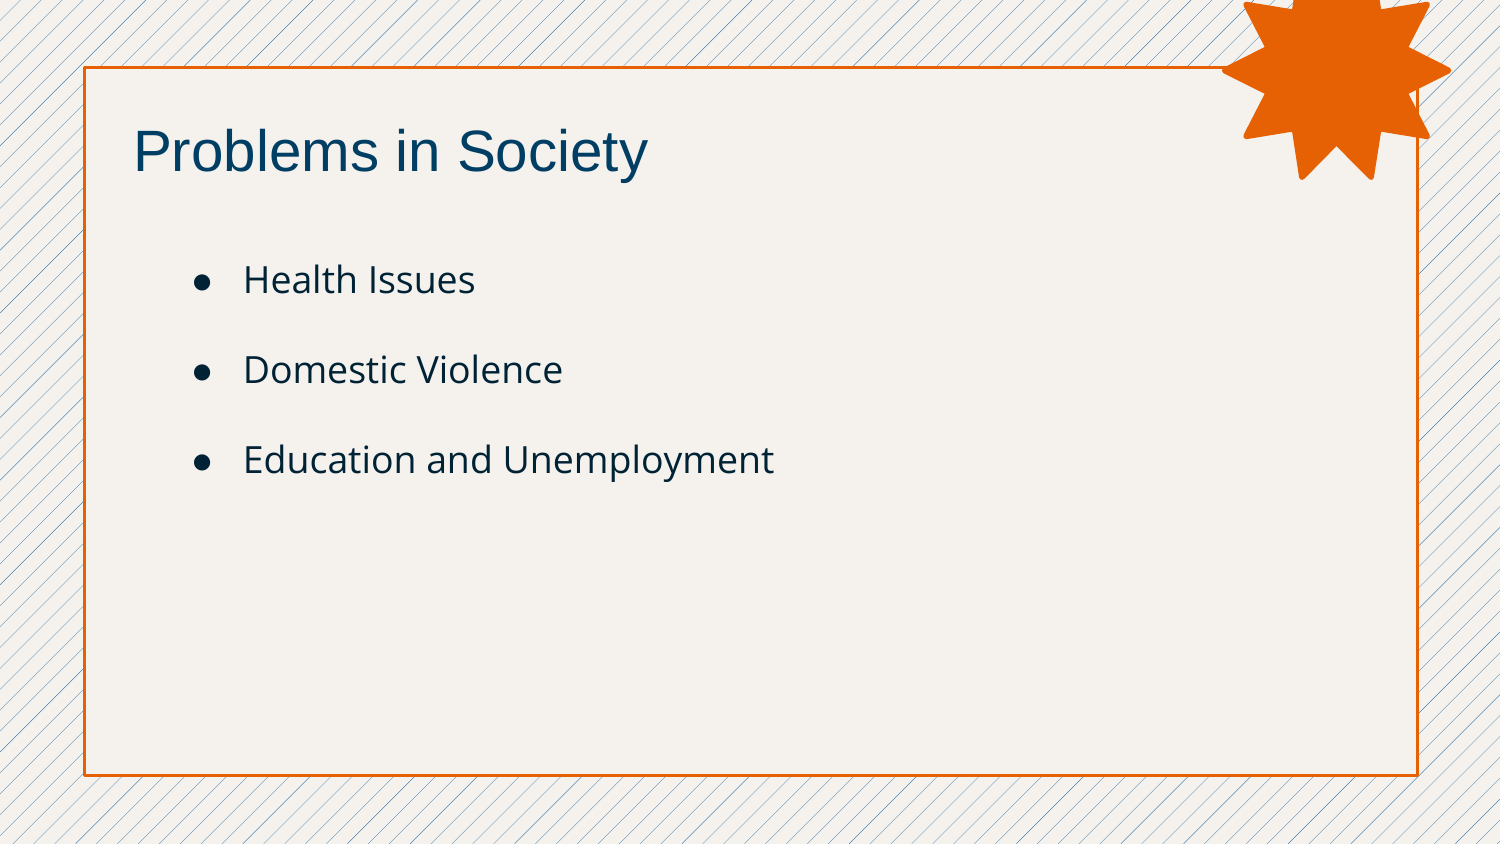

# Problems in Society
Health Issues
Domestic Violence
Education and Unemployment